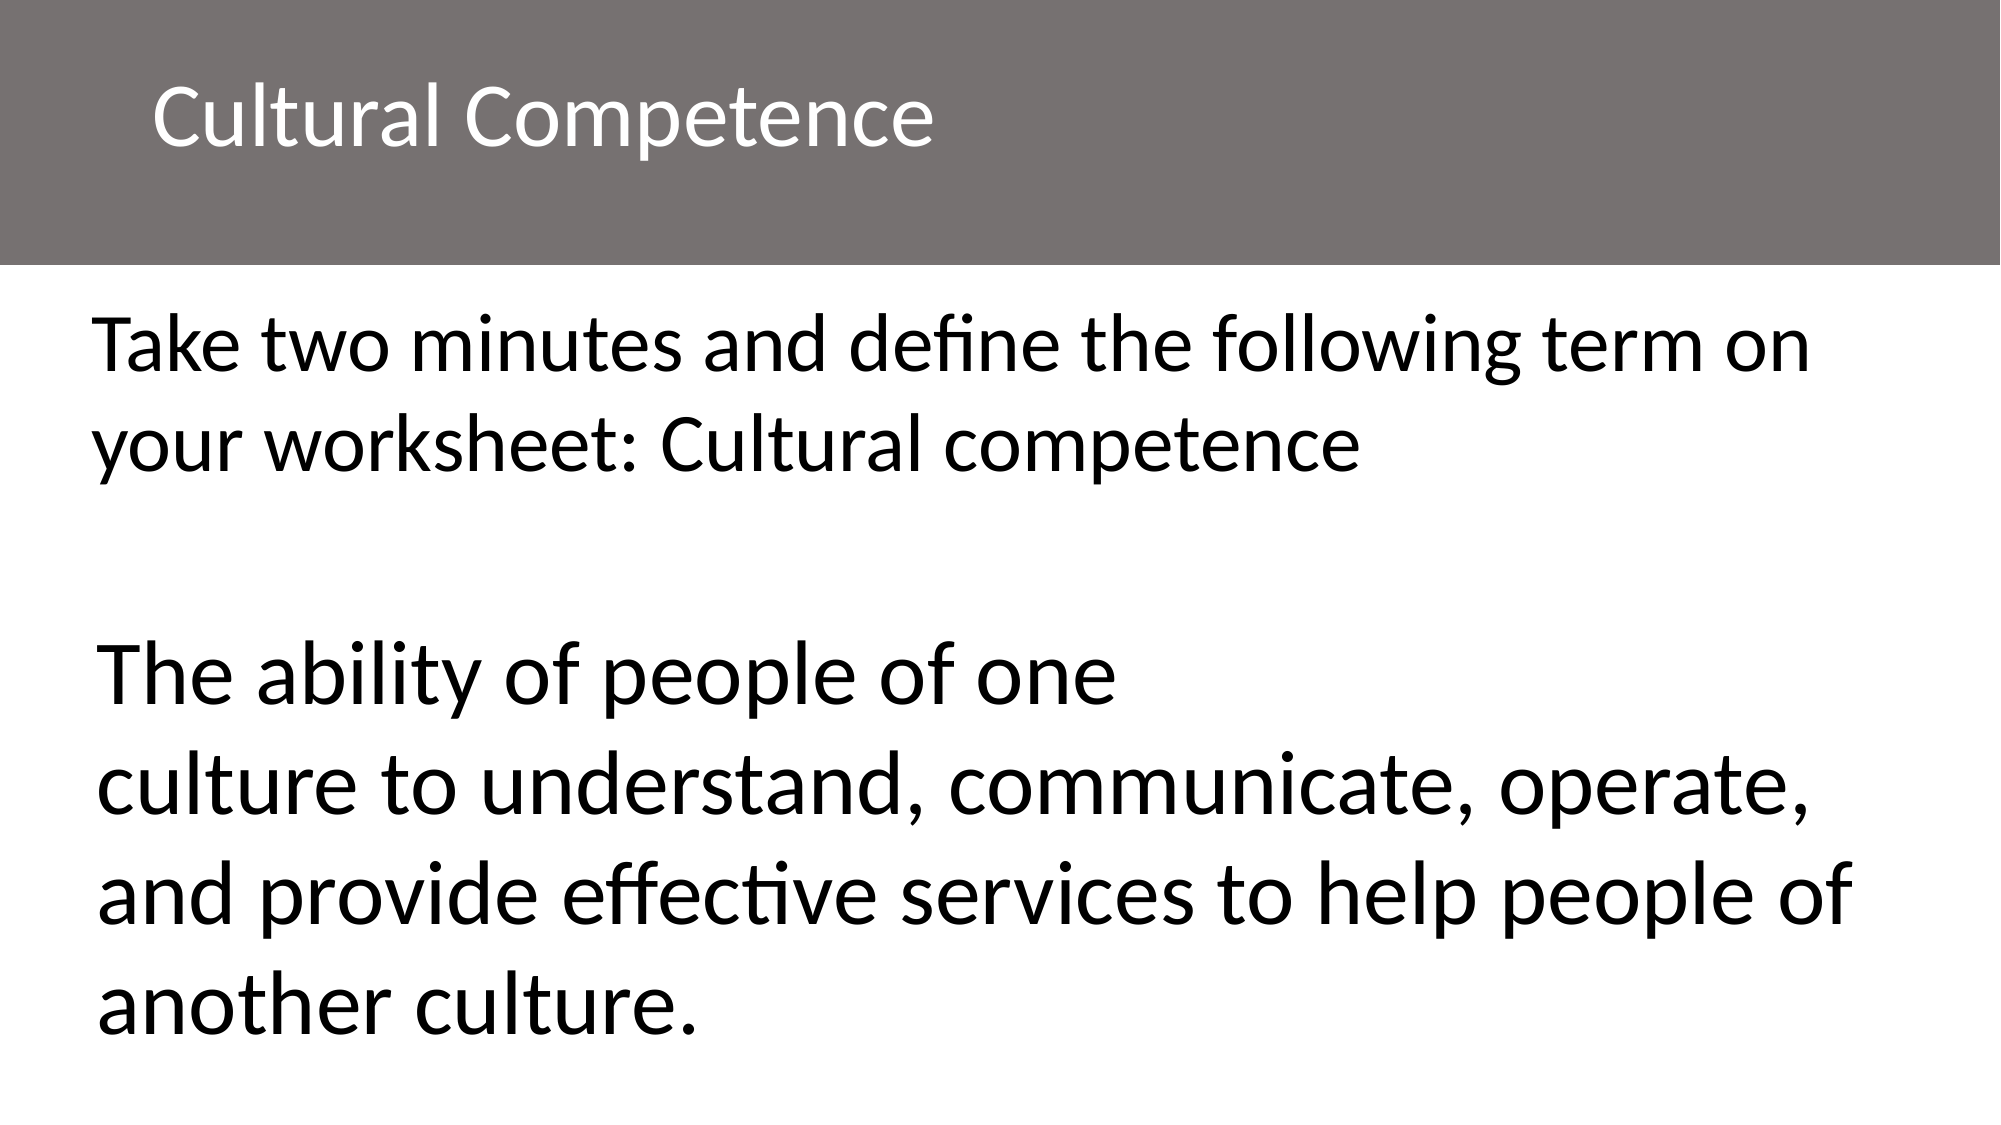

Cultural Competence
Take two minutes and define the following term on your worksheet: Cultural competence

The ability of people of one ​
culture to understand, communicate, operate, ​
and provide effective services to help people of ​
another culture.